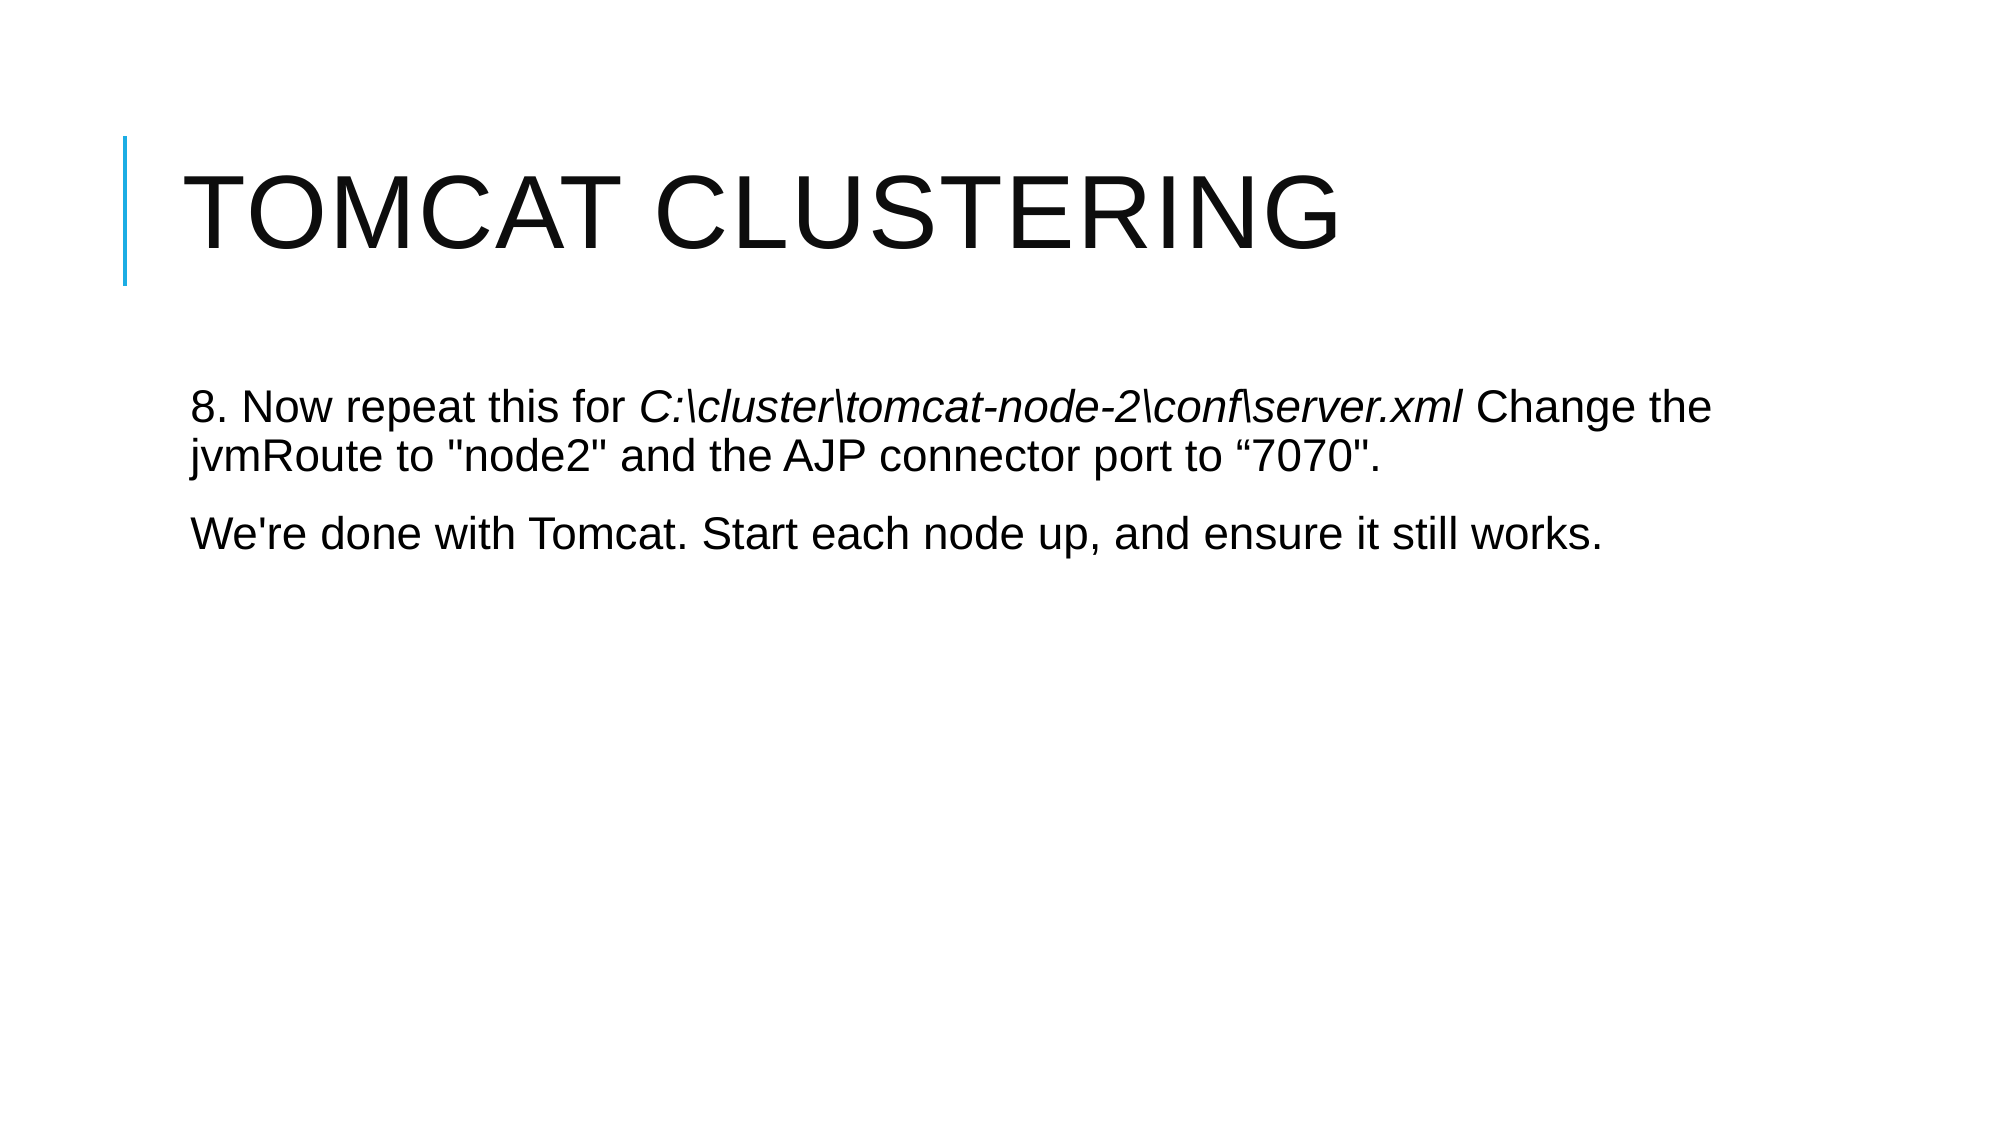

# Tomcat clustering
8. Now repeat this for C:\cluster\tomcat-node-2\conf\server.xml Change the jvmRoute to "node2" and the AJP connector port to “7070".
We're done with Tomcat. Start each node up, and ensure it still works.